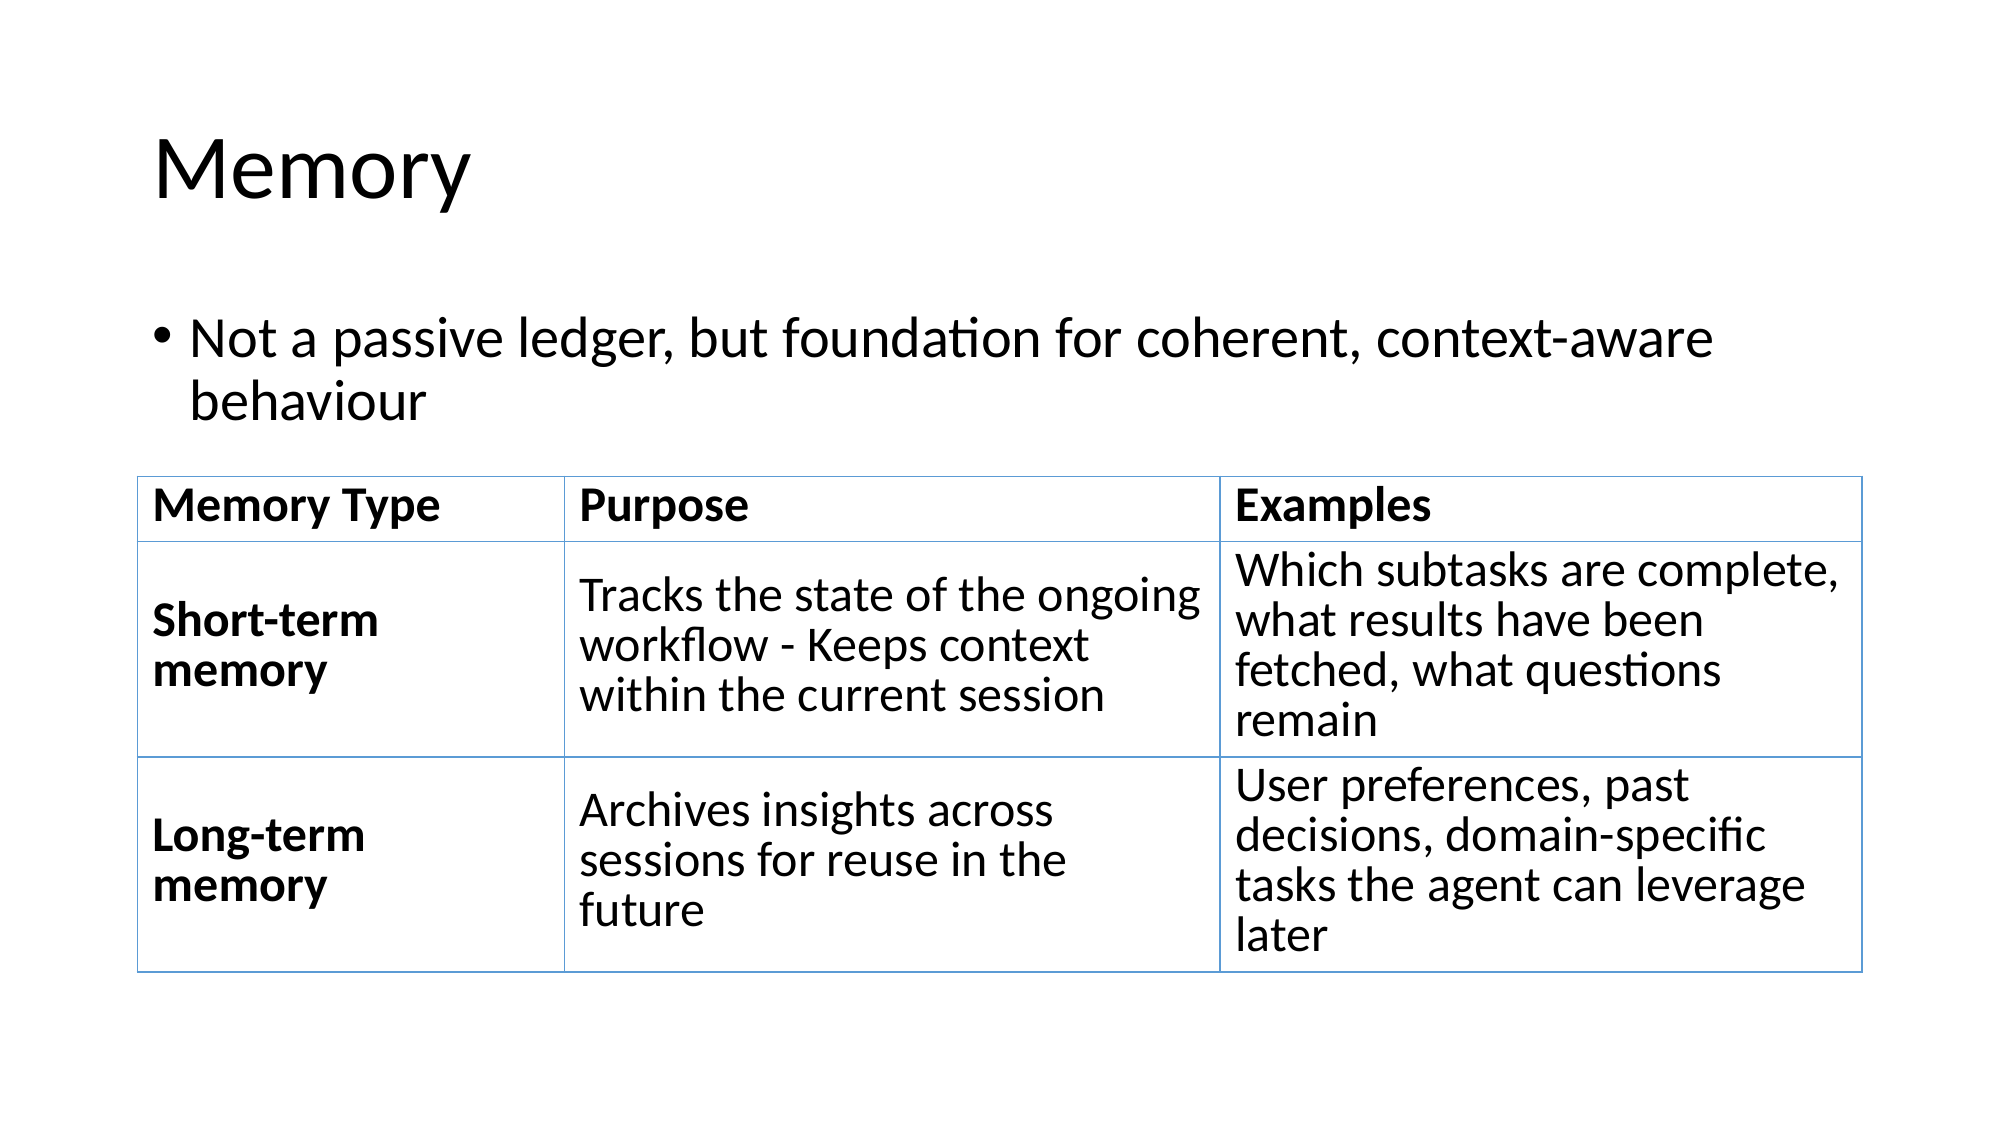

# Memory
Not a passive ledger, but foundation for coherent, context-aware behaviour
| Memory Type | Purpose | Examples |
| --- | --- | --- |
| Short-term memory | Tracks the state of the ongoing workflow - Keeps context within the current session | Which subtasks are complete, what results have been fetched, what questions remain |
| Long-term memory | Archives insights across sessions for reuse in the future | User preferences, past decisions, domain-specific tasks the agent can leverage later |